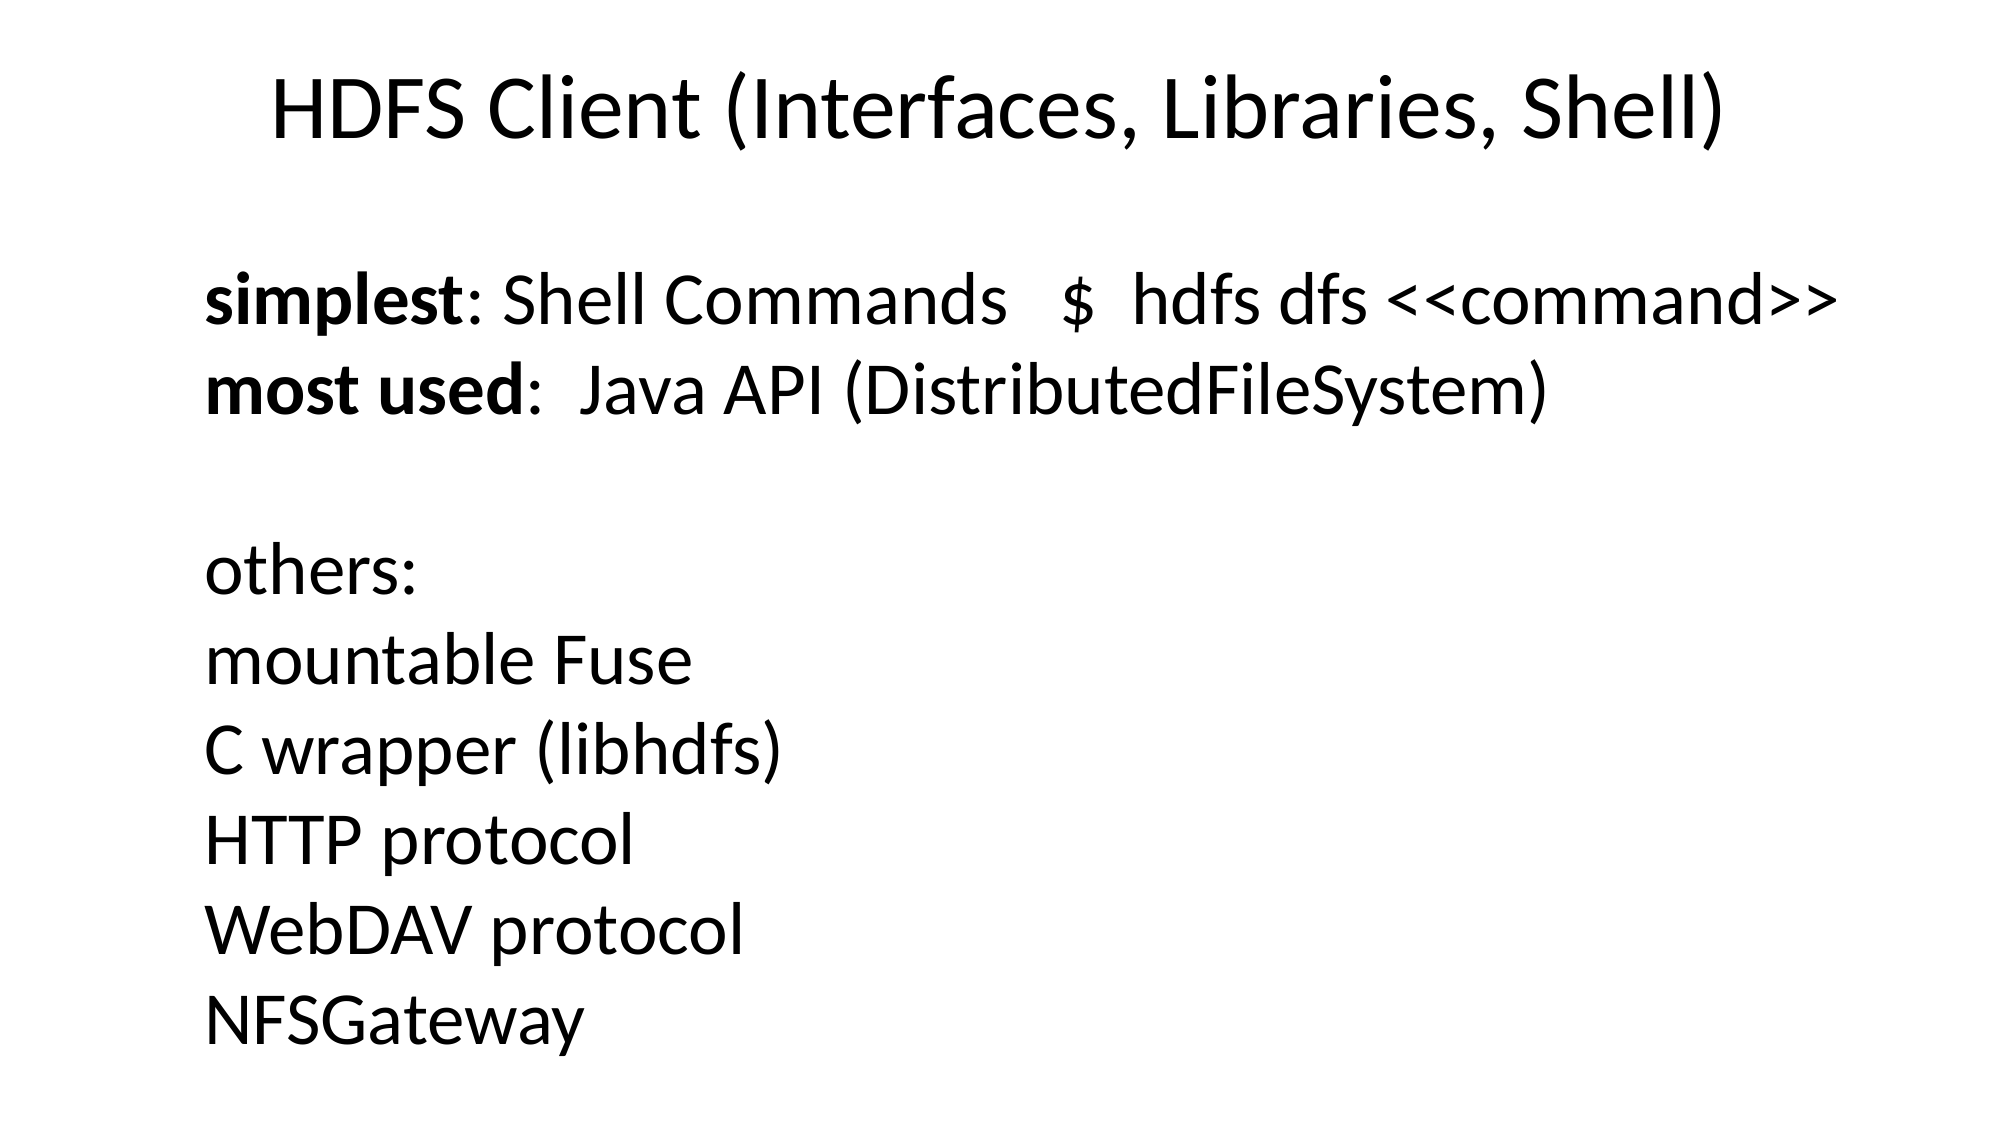

# HDFS Client (Interfaces, Libraries, Shell)
simplest: Shell Commands   $  hdfs dfs <<command>>
most used:  Java API (DistributedFileSystem)

others:
mountable Fuse
C wrapper (libhdfs)
HTTP protocol
WebDAV protocol
NFSGateway